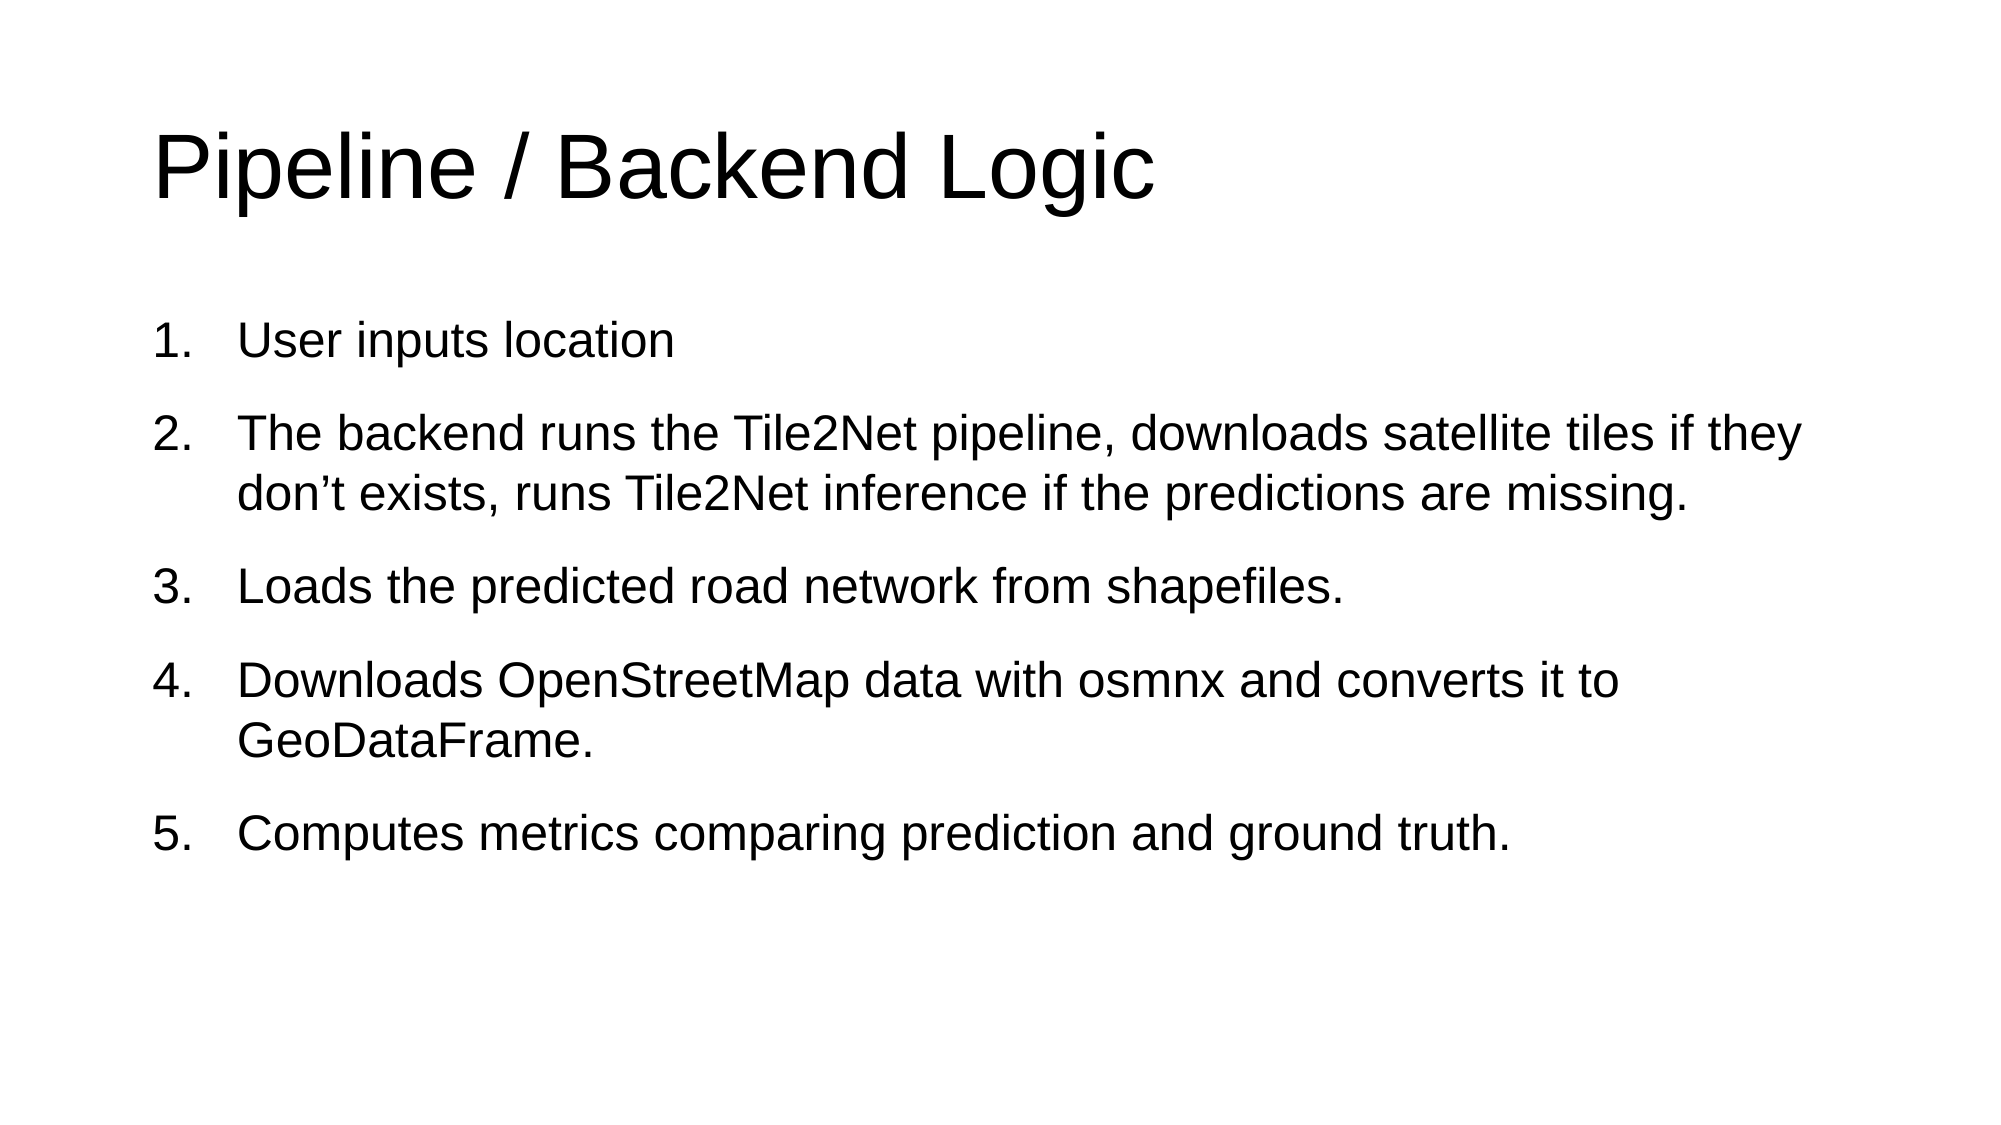

# Pipeline / Backend Logic
User inputs location
The backend runs the Tile2Net pipeline, downloads satellite tiles if they don’t exists, runs Tile2Net inference if the predictions are missing.
Loads the predicted road network from shapefiles.
Downloads OpenStreetMap data with osmnx and converts it to GeoDataFrame.
Computes metrics comparing prediction and ground truth.